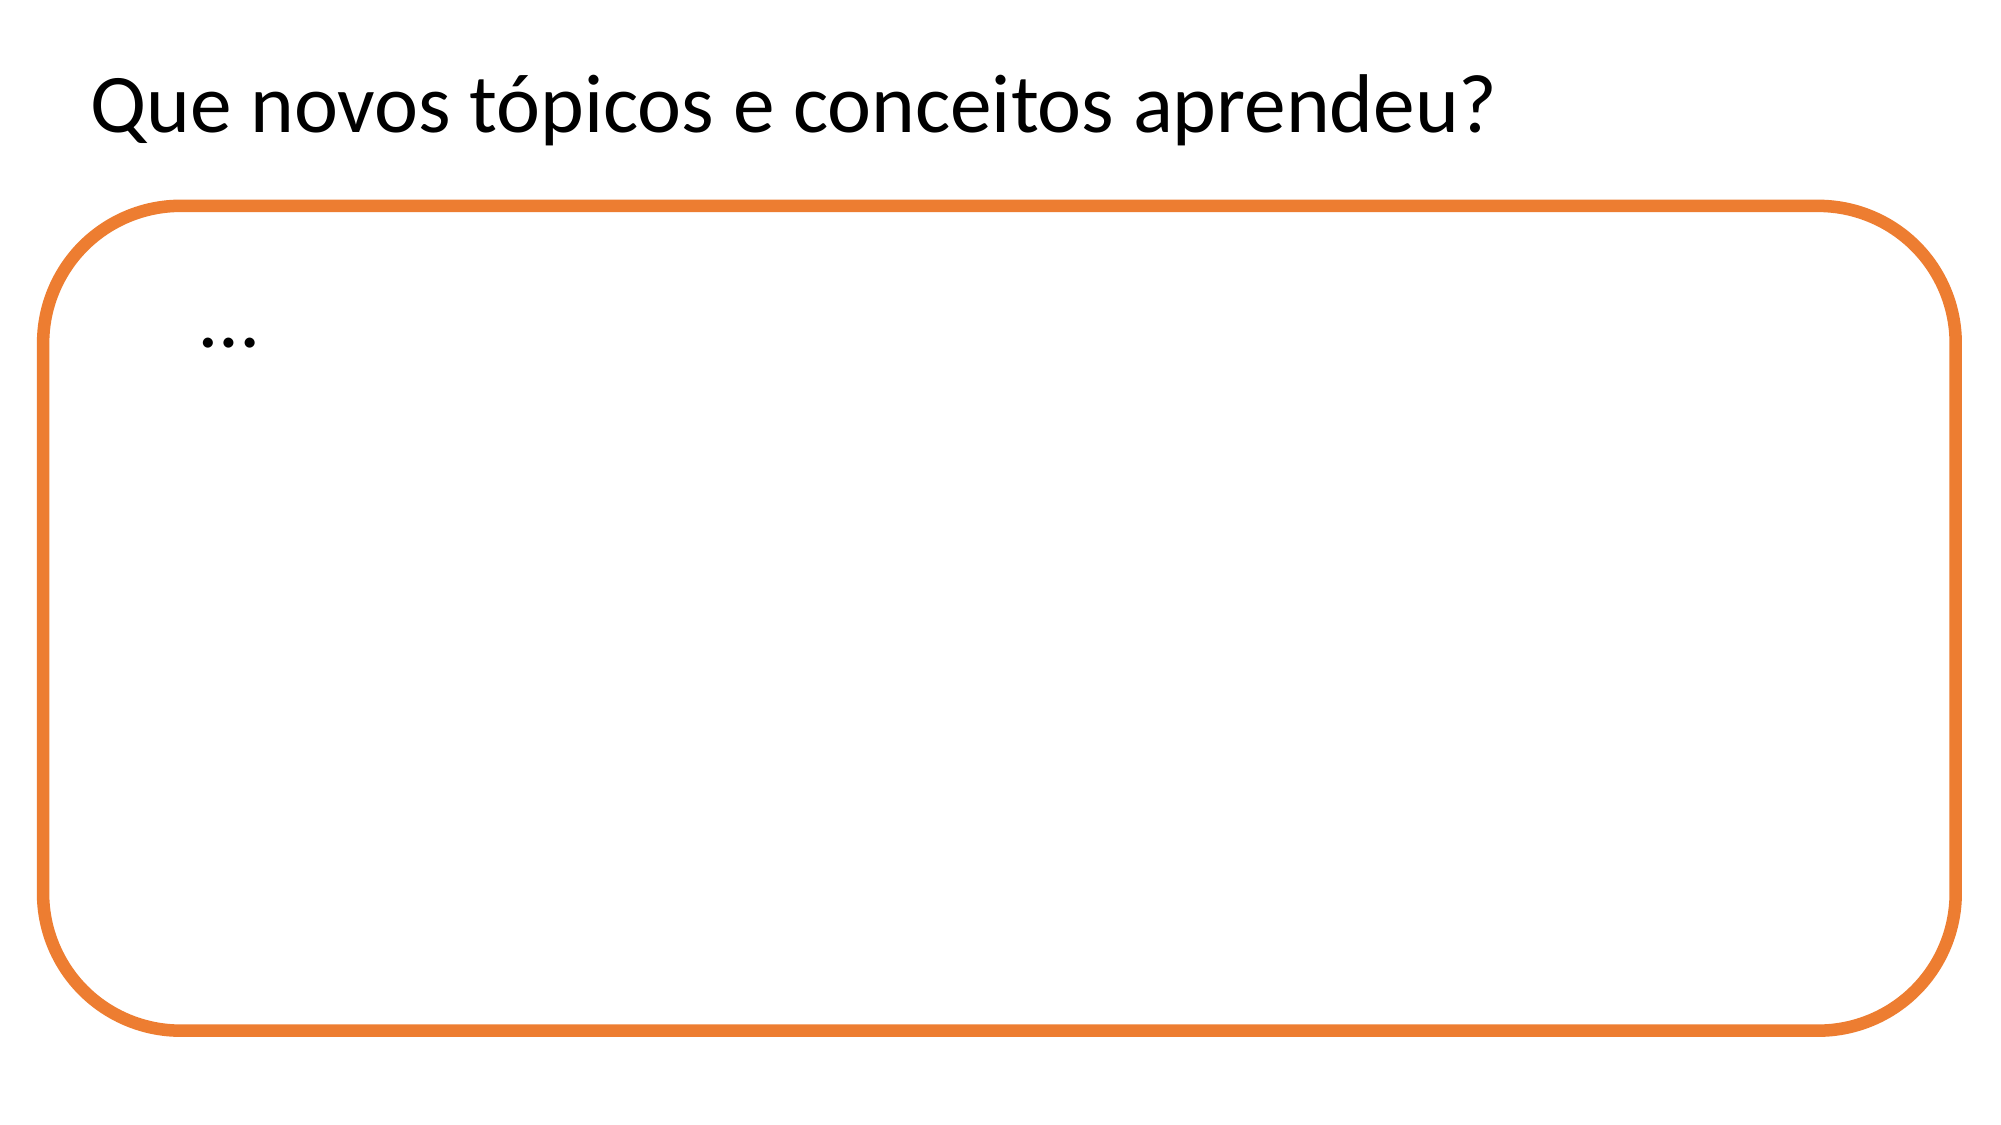

Que novos tópicos e conceitos aprendeu?

…